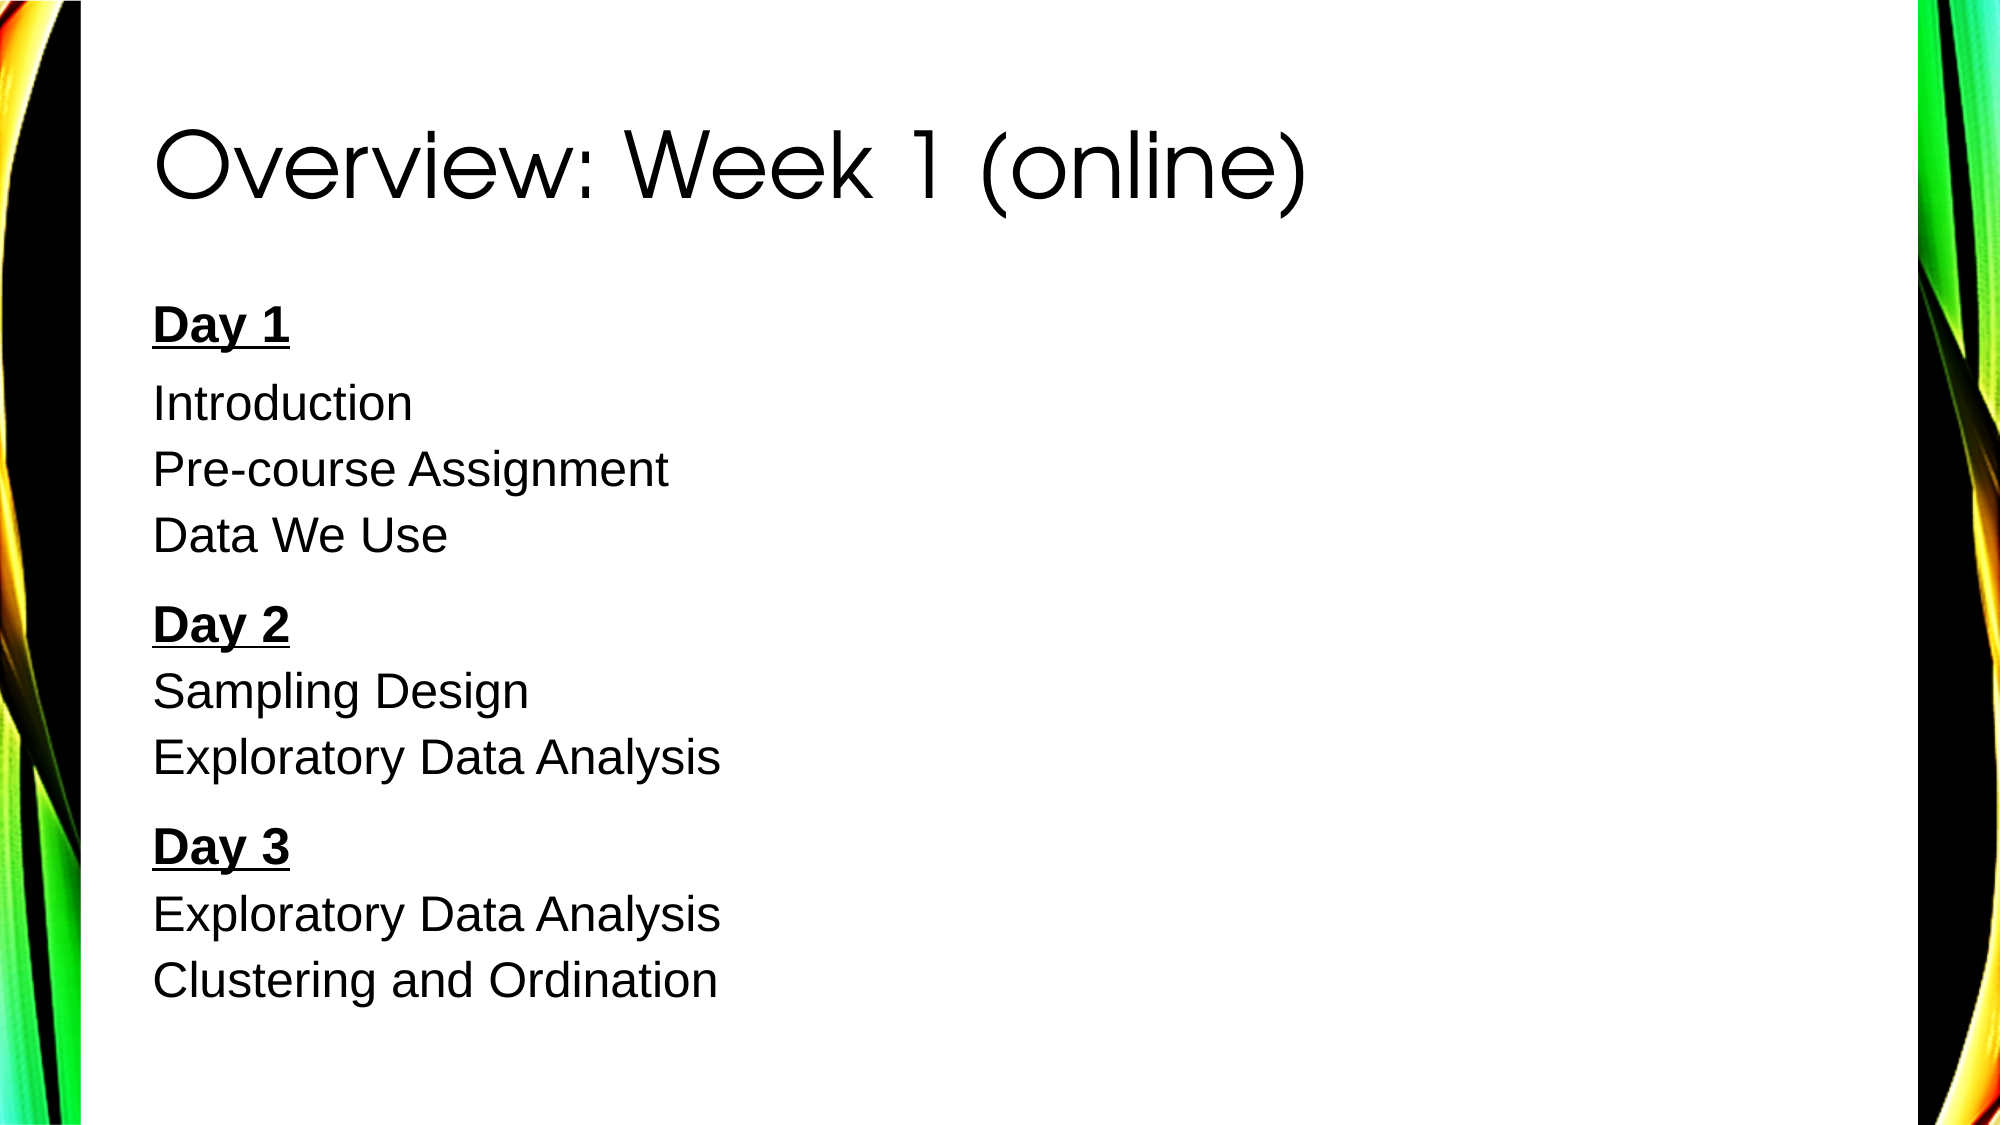

# Overview: Week 1 (online)
Day 1
Introduction
Pre-course Assignment
Data We Use
Day 2
Sampling Design
Exploratory Data Analysis
Day 3
Exploratory Data Analysis
Clustering and Ordination